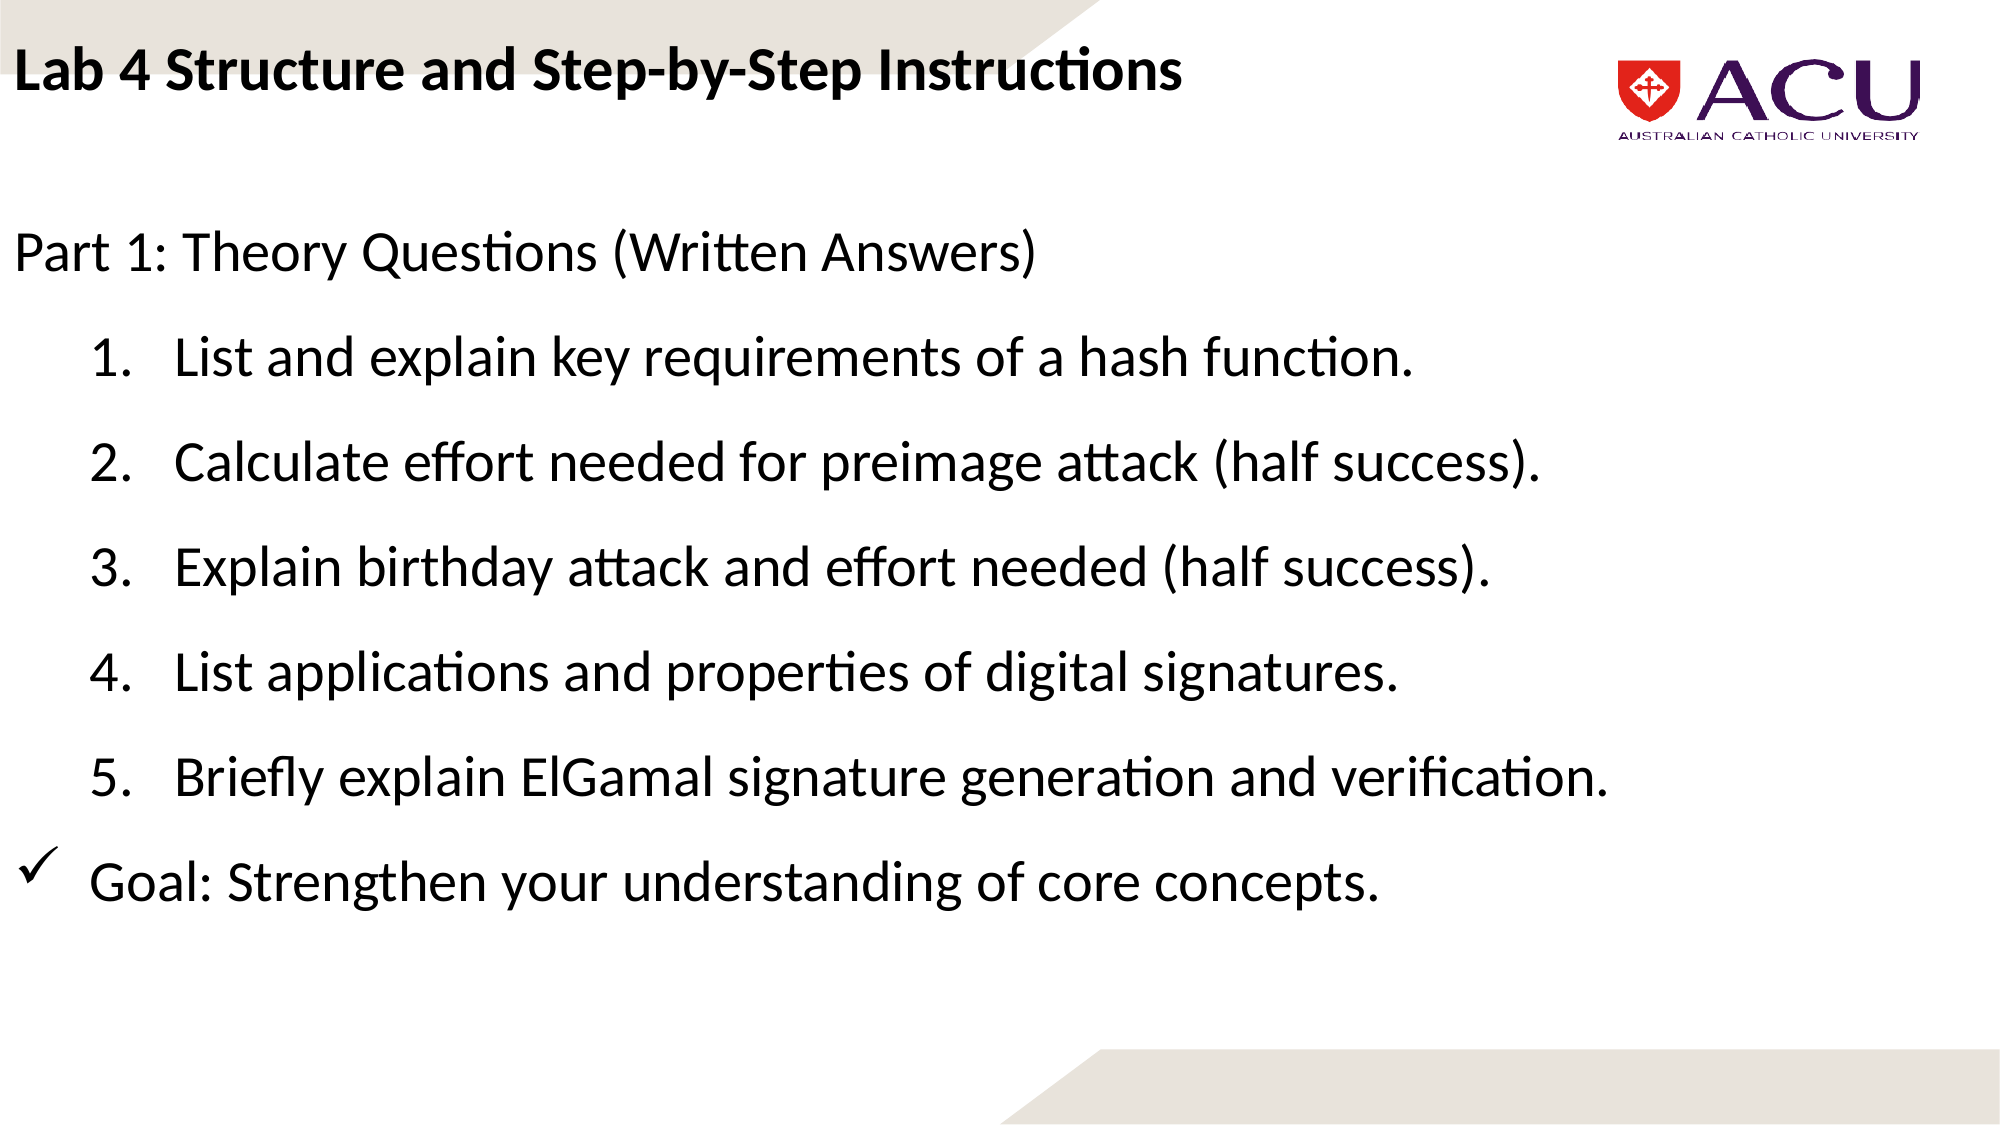

Lab 4 Structure and Step-by-Step Instructions
Part 1: Theory Questions (Written Answers)
List and explain key requirements of a hash function.
Calculate effort needed for preimage attack (half success).
Explain birthday attack and effort needed (half success).
List applications and properties of digital signatures.
Briefly explain ElGamal signature generation and verification.
Goal: Strengthen your understanding of core concepts.